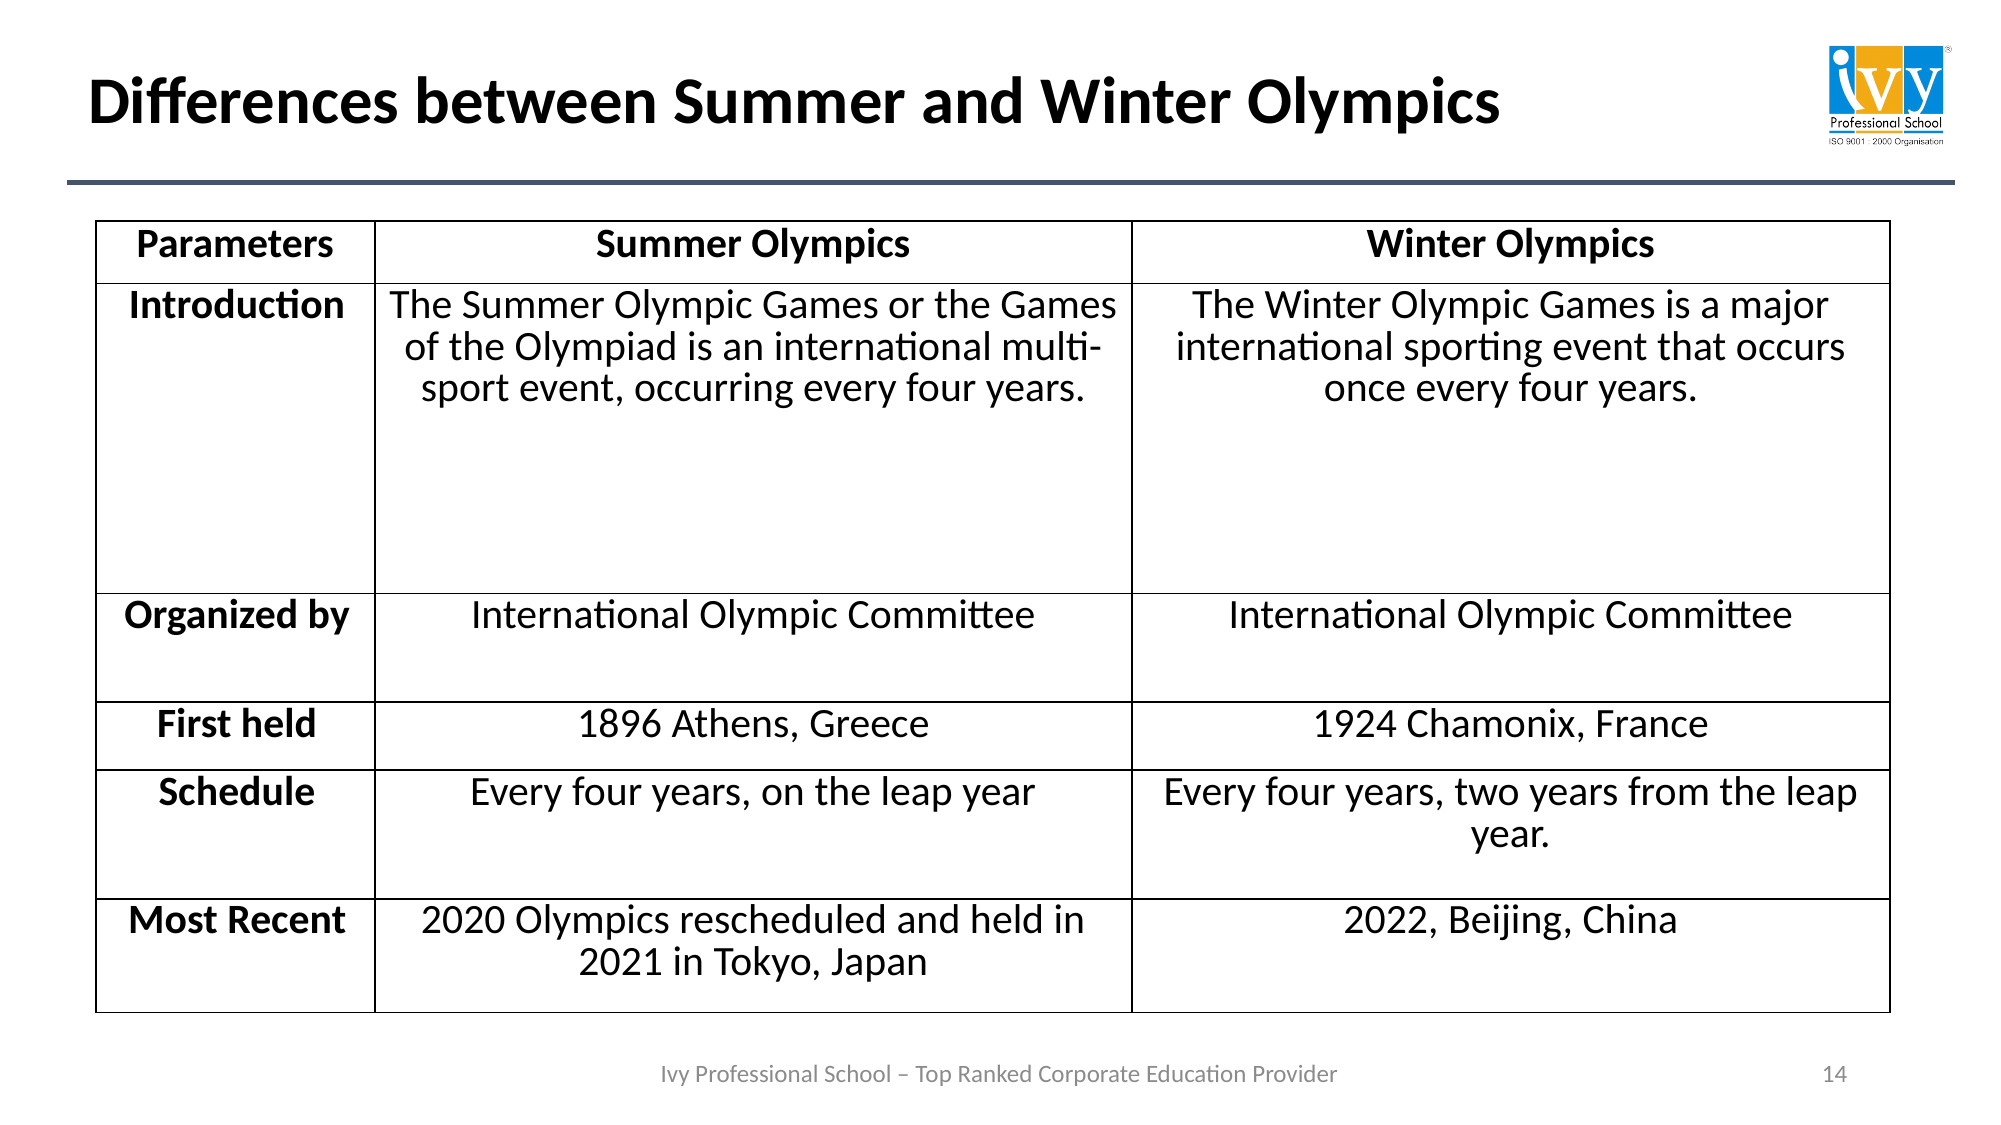

# Differences between Summer and Winter Olympics
| Parameters | Summer Olympics | Winter Olympics |
| --- | --- | --- |
| Introduction | The Summer Olympic Games or the Games of the Olympiad is an international multi-sport event, occurring every four years. | The Winter Olympic Games is a major international sporting event that occurs once every four years. |
| Organized by | International Olympic Committee | International Olympic Committee |
| First held | 1896 Athens, Greece | 1924 Chamonix, France |
| Schedule | Every four years, on the leap year | Every four years, two years from the leap year. |
| Most Recent | 2020 Olympics rescheduled and held in 2021 in Tokyo, Japan | 2022, Beijing, China |
14